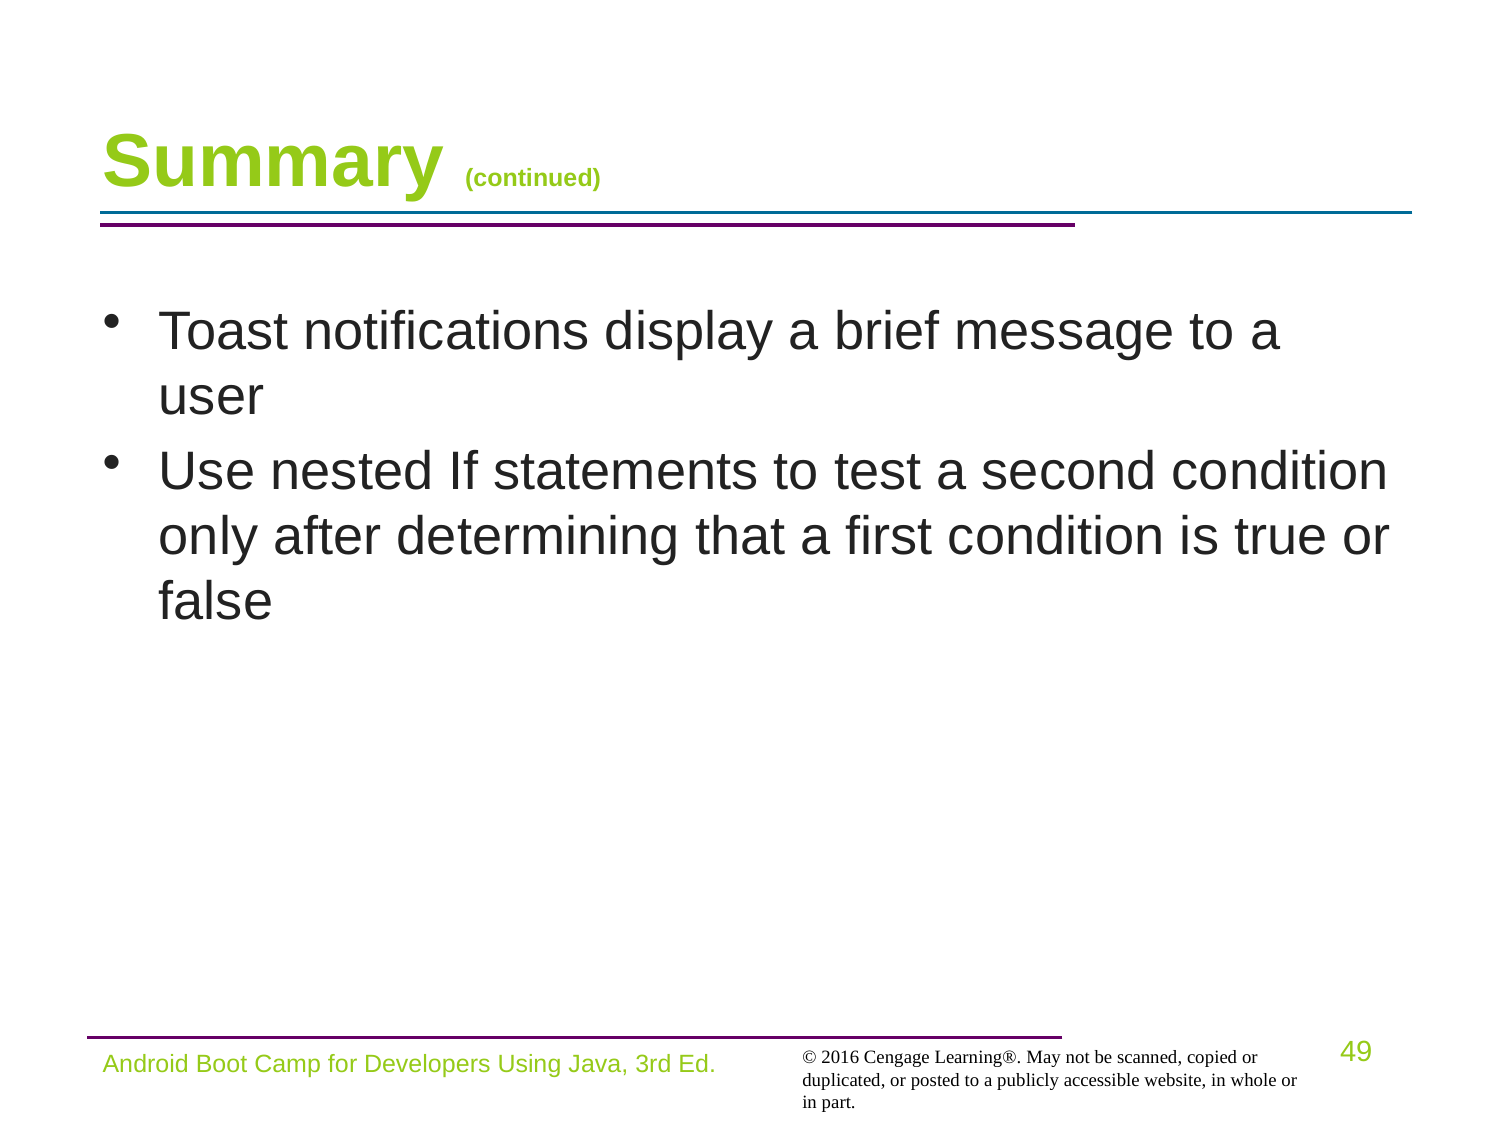

# Summary (continued)
Toast notifications display a brief message to a user
Use nested If statements to test a second condition only after determining that a first condition is true or false

Android Boot Camp for Developers Using Java, 3rd Ed.
49